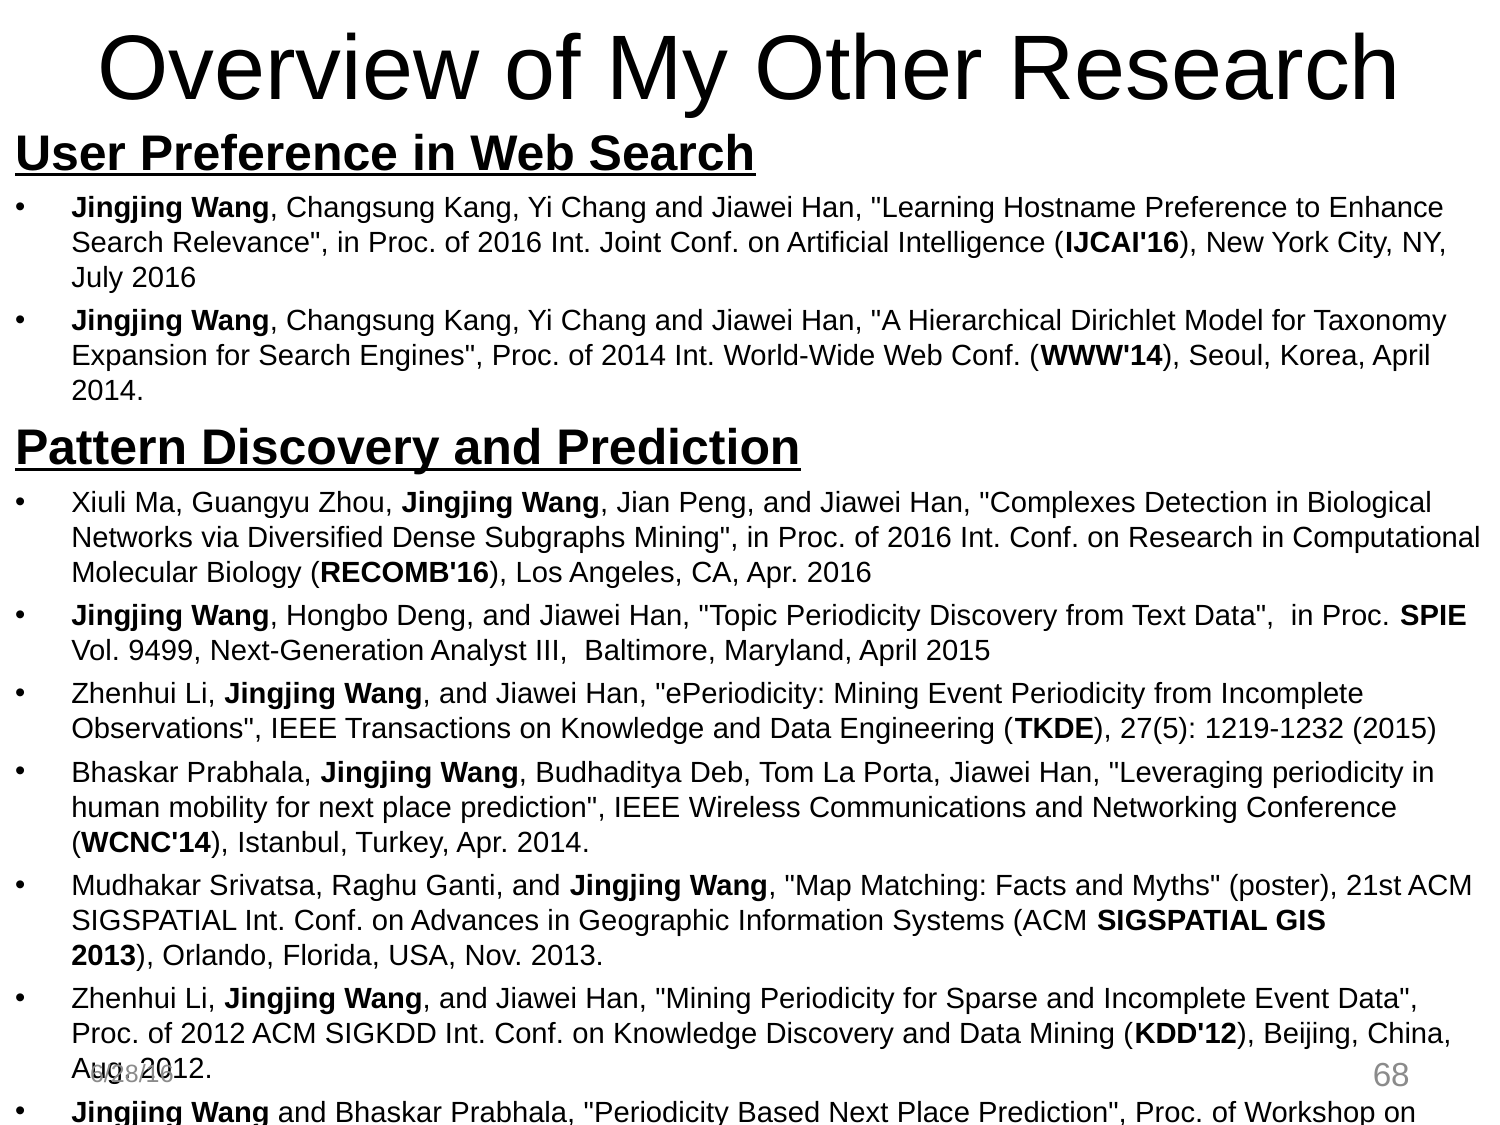

# Overview of My Other Research
User Preference in Web Search
Jingjing Wang, Changsung Kang, Yi Chang and Jiawei Han, "Learning Hostname Preference to Enhance Search Relevance", in Proc. of 2016 Int. Joint Conf. on Artificial Intelligence (IJCAI'16), New York City, NY, July 2016
Jingjing Wang, Changsung Kang, Yi Chang and Jiawei Han, "A Hierarchical Dirichlet Model for Taxonomy Expansion for Search Engines", Proc. of 2014 Int. World-Wide Web Conf. (WWW'14), Seoul, Korea, April 2014.
Pattern Discovery and Prediction
Xiuli Ma, Guangyu Zhou, Jingjing Wang, Jian Peng, and Jiawei Han, "Complexes Detection in Biological Networks via Diversified Dense Subgraphs Mining", in Proc. of 2016 Int. Conf. on Research in Computational Molecular Biology (RECOMB'16), Los Angeles, CA, Apr. 2016
Jingjing Wang, Hongbo Deng, and Jiawei Han, "Topic Periodicity Discovery from Text Data",  in Proc. SPIE Vol. 9499, Next-Generation Analyst III,  Baltimore, Maryland, April 2015
Zhenhui Li, Jingjing Wang, and Jiawei Han, "ePeriodicity: Mining Event Periodicity from Incomplete Observations", IEEE Transactions on Knowledge and Data Engineering (TKDE), 27(5): 1219-1232 (2015)
Bhaskar Prabhala, Jingjing Wang, Budhaditya Deb, Tom La Porta, Jiawei Han, "Leveraging periodicity in human mobility for next place prediction", IEEE Wireless Communications and Networking Conference (WCNC'14), Istanbul, Turkey, Apr. 2014.
Mudhakar Srivatsa, Raghu Ganti, and Jingjing Wang, "Map Matching: Facts and Myths" (poster), 21st ACM SIGSPATIAL Int. Conf. on Advances in Geographic Information Systems (ACM SIGSPATIAL GIS 2013), Orlando, Florida, USA, Nov. 2013.
Zhenhui Li, Jingjing Wang, and Jiawei Han, "Mining Periodicity for Sparse and Incomplete Event Data", Proc. of 2012 ACM SIGKDD Int. Conf. on Knowledge Discovery and Data Mining (KDD'12), Beijing, China, Aug. 2012.
Jingjing Wang and Bhaskar Prabhala, "Periodicity Based Next Place Prediction", Proc. of Workshop on Mobile Data Challenge by Nokia (in conjunction with Pervasive 2012), Newcastle, UK, June 2012.
6/28/16
68